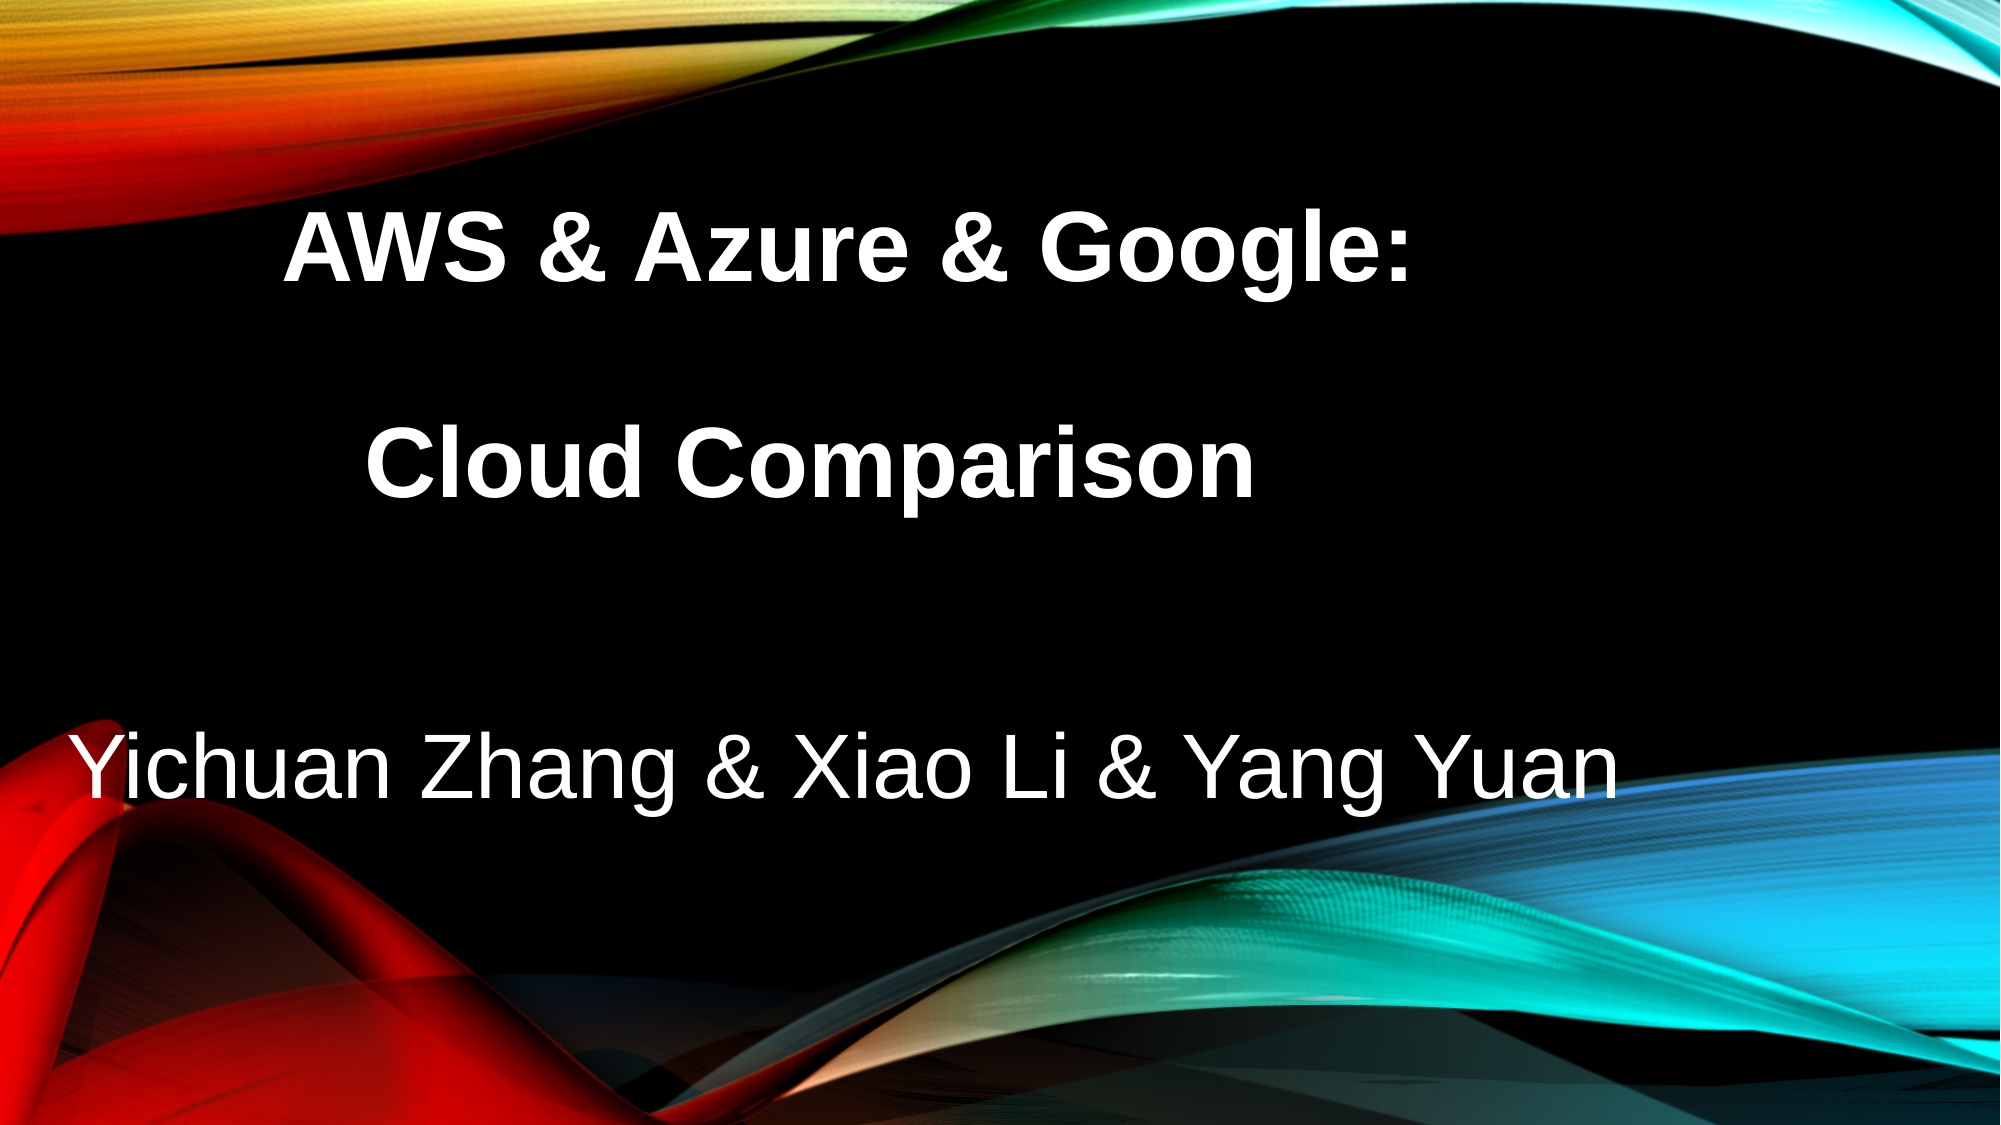

# AWS & Azure & Google: Cloud Comparison
  Yichuan Zhang & Xiao Li & Yang Yuan